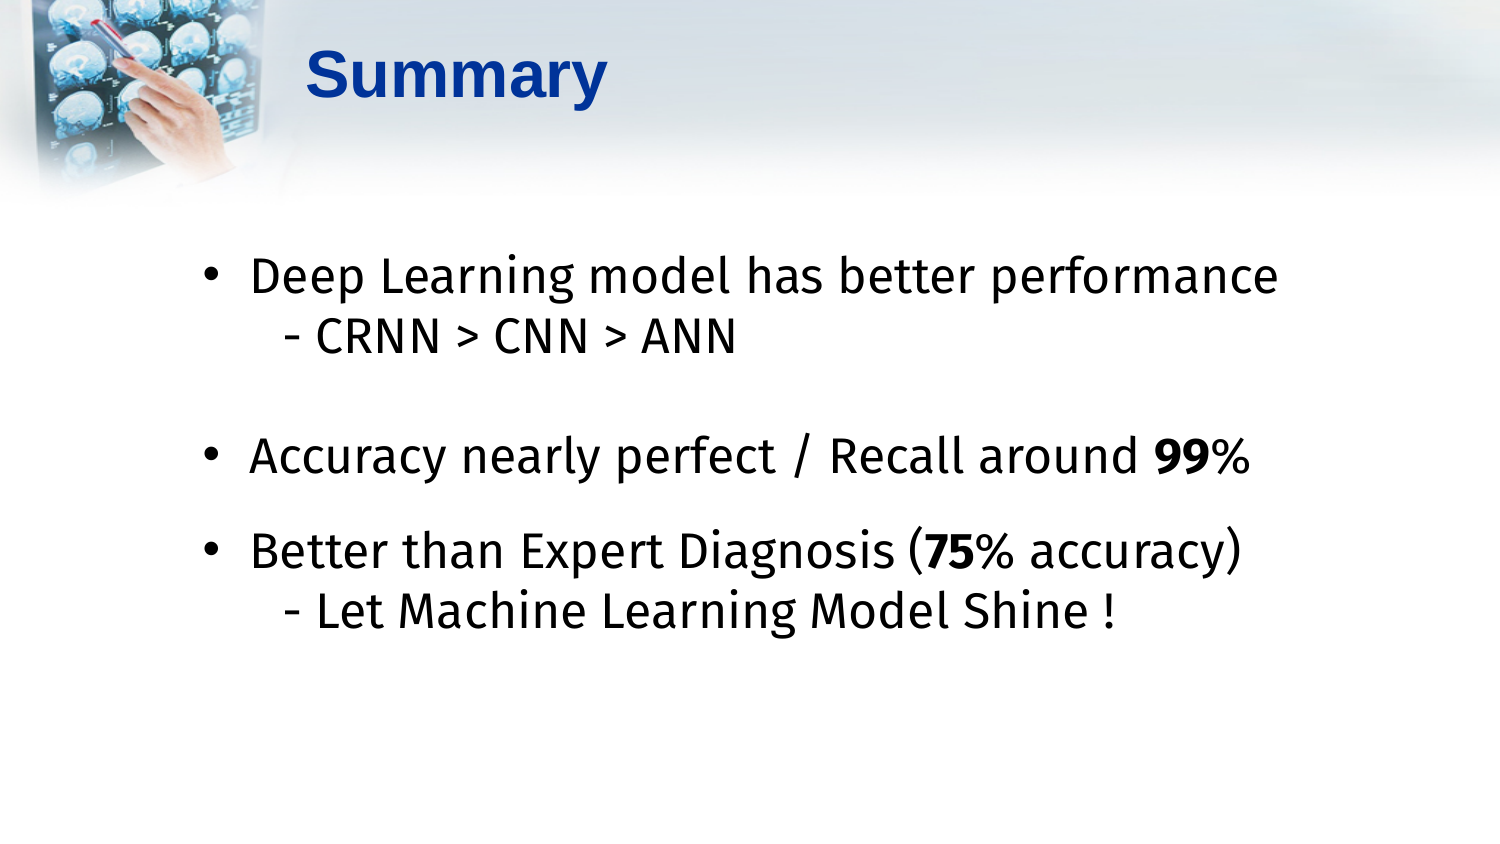

# Summary
Deep Learning model has better performance
      - CRNN > CNN > ANN

Accuracy nearly perfect / Recall around 99%

Better than Expert Diagnosis (75% accuracy)
      - Let Machine Learning Model Shine !